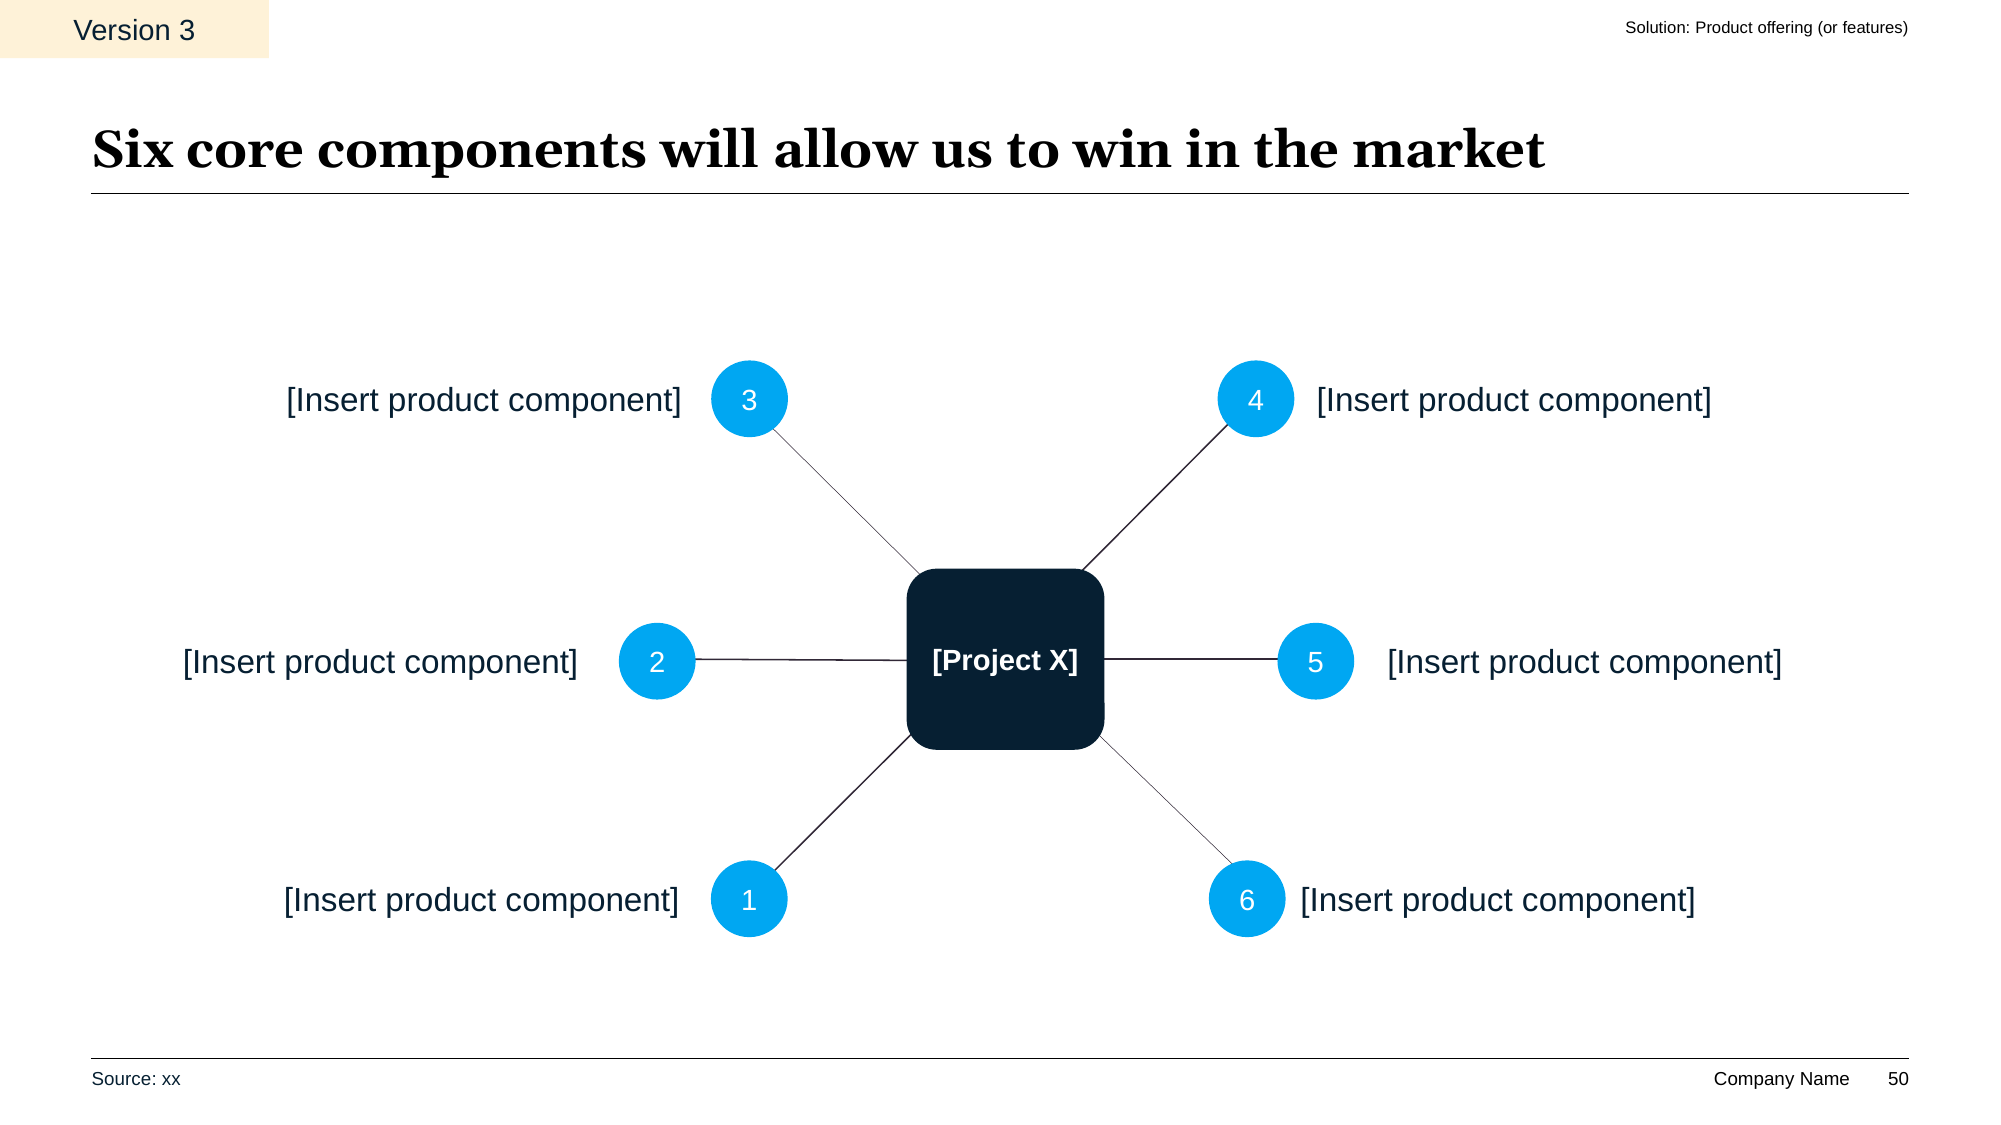

Version 3
Solution: Product offering (or features)
# Six core components will allow us to win in the market

3
4
[Insert product component]
[Insert product component]
[Project X]
2
5
[Insert product component]
[Insert product component]
1
6
[Insert product component]
[Insert product component]
Source: xx